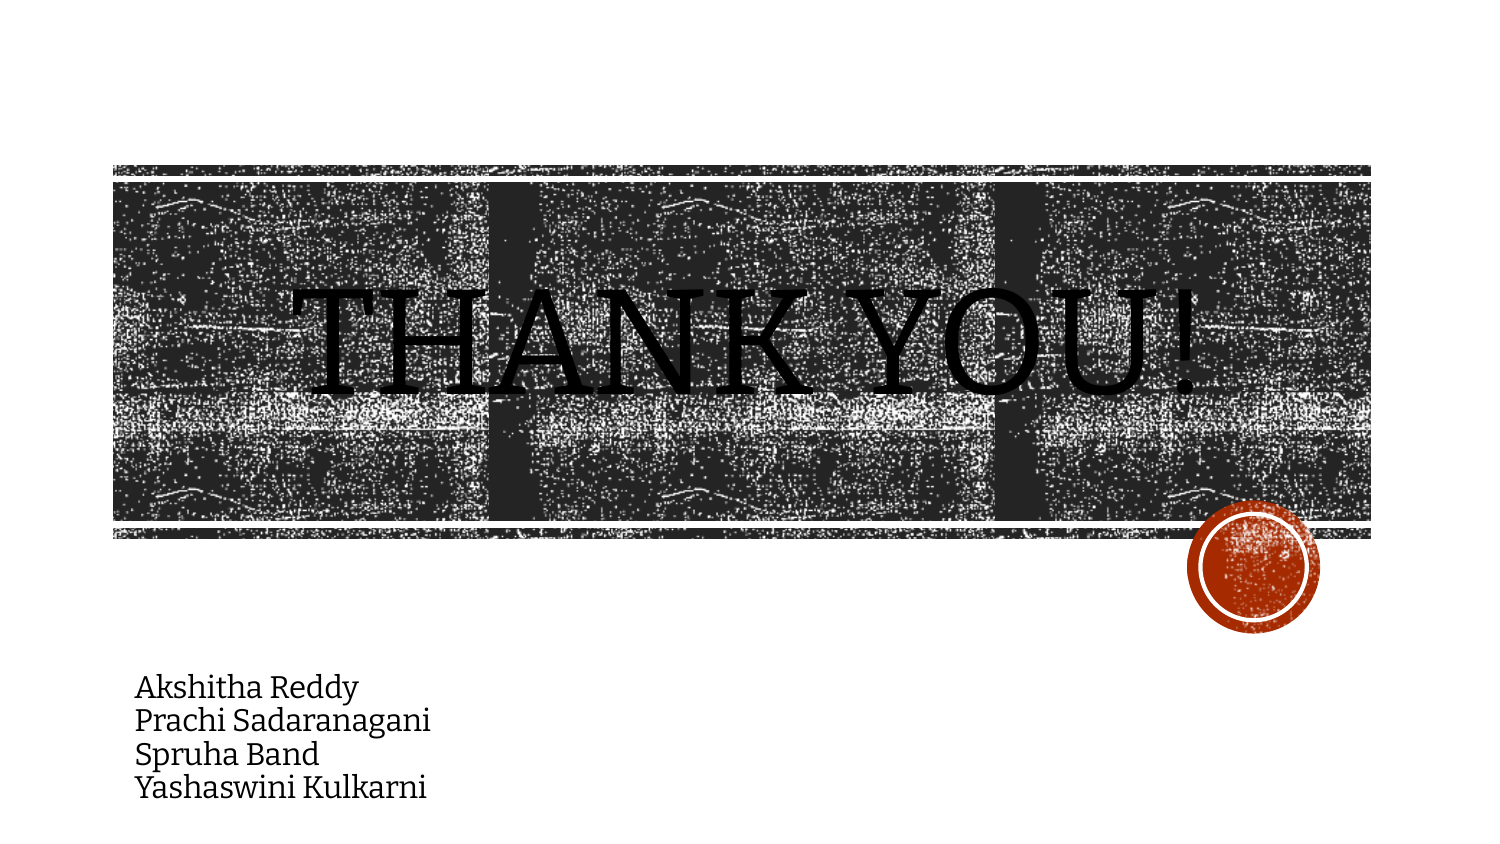

# Thank you!
Akshitha Reddy
Prachi Sadaranagani
Spruha Band
Yashaswini Kulkarni